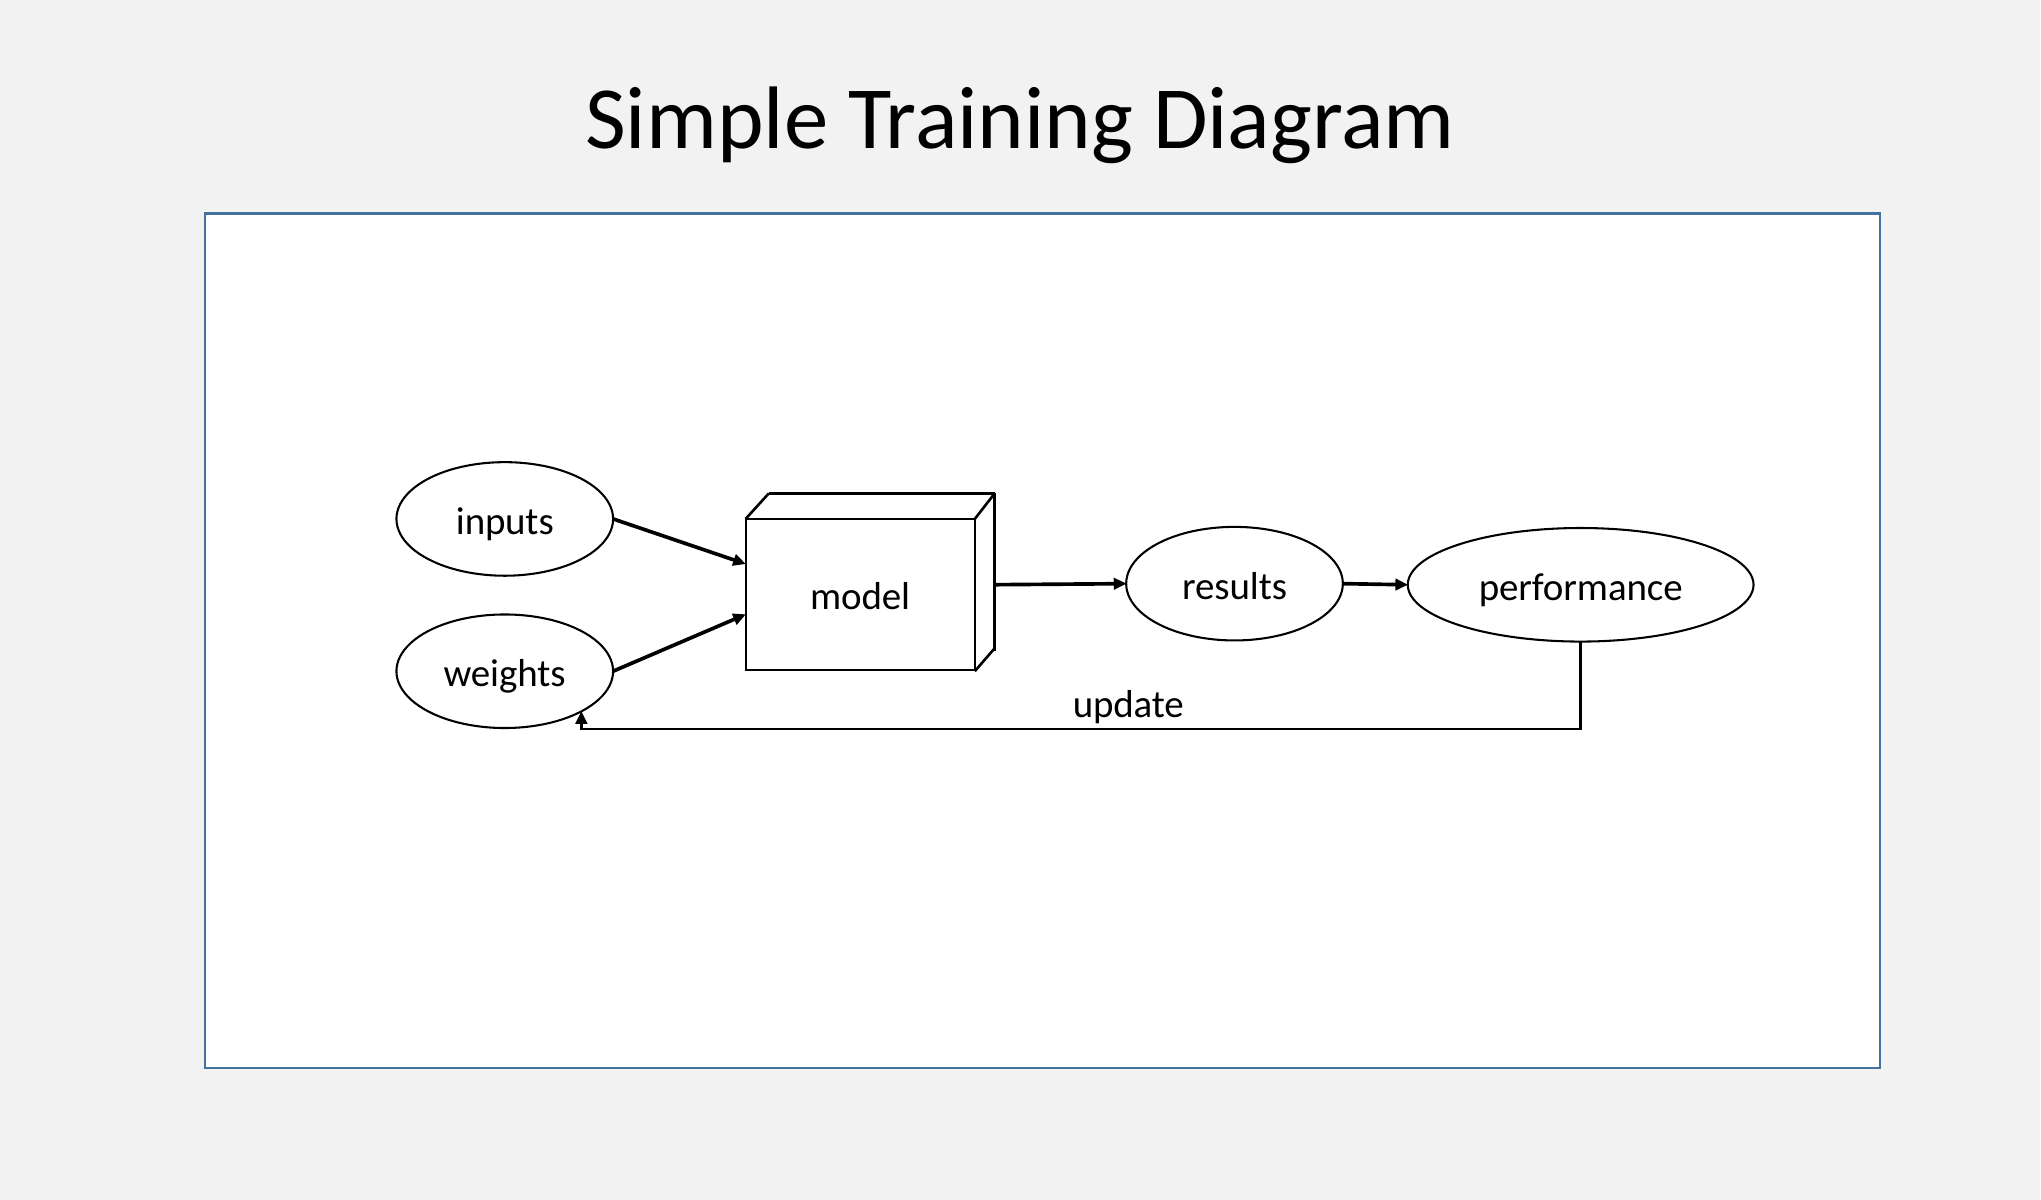

# Simple Training Diagram

inputs
model
results
performance
weights
update